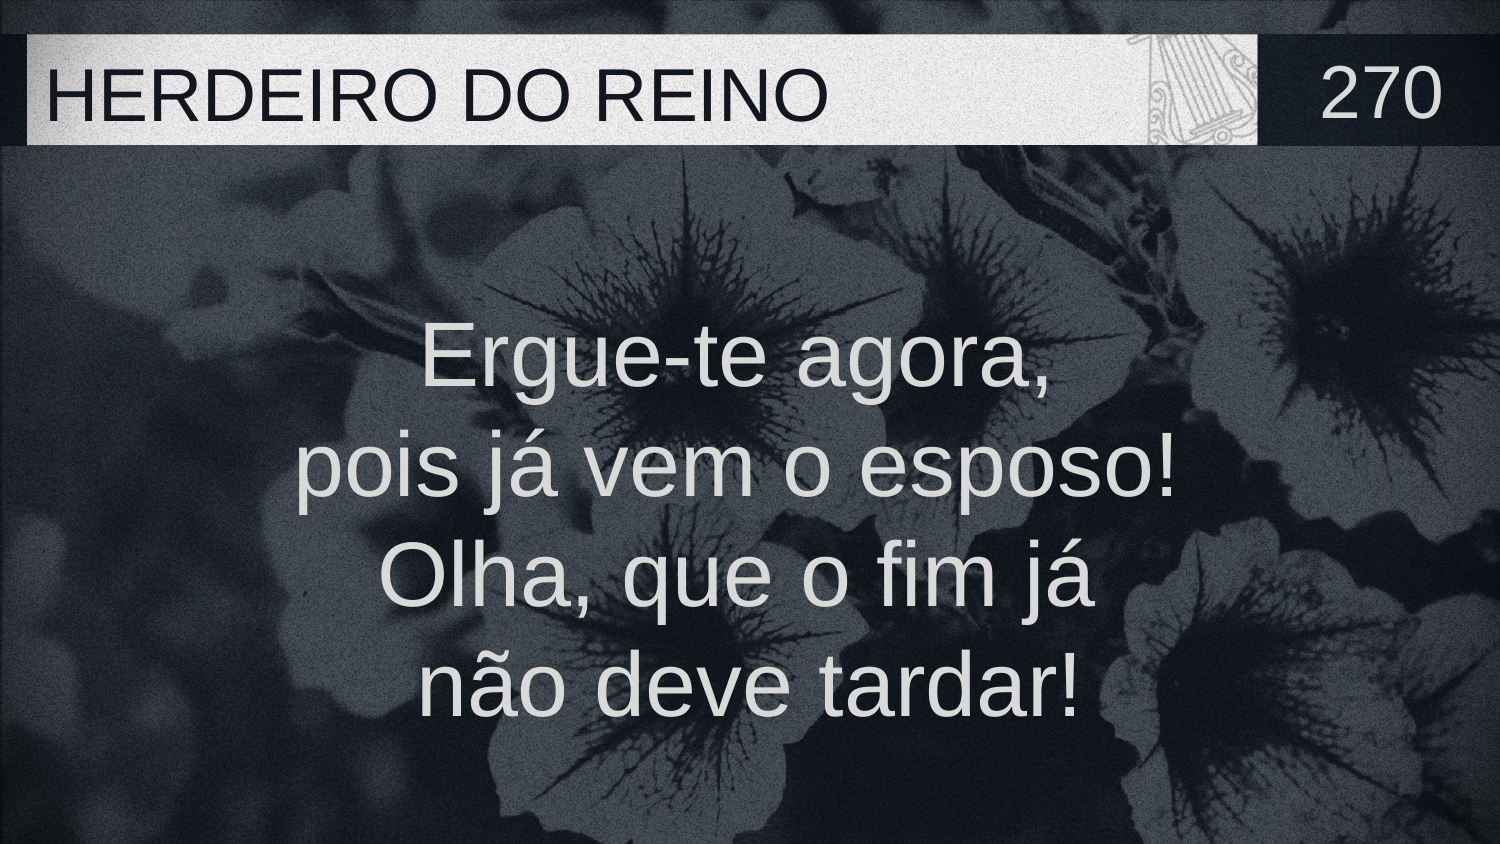

# HERDEIRO DO REINO
270
Ergue-te agora,
pois já vem o esposo!
Olha, que o fim já
não deve tardar!